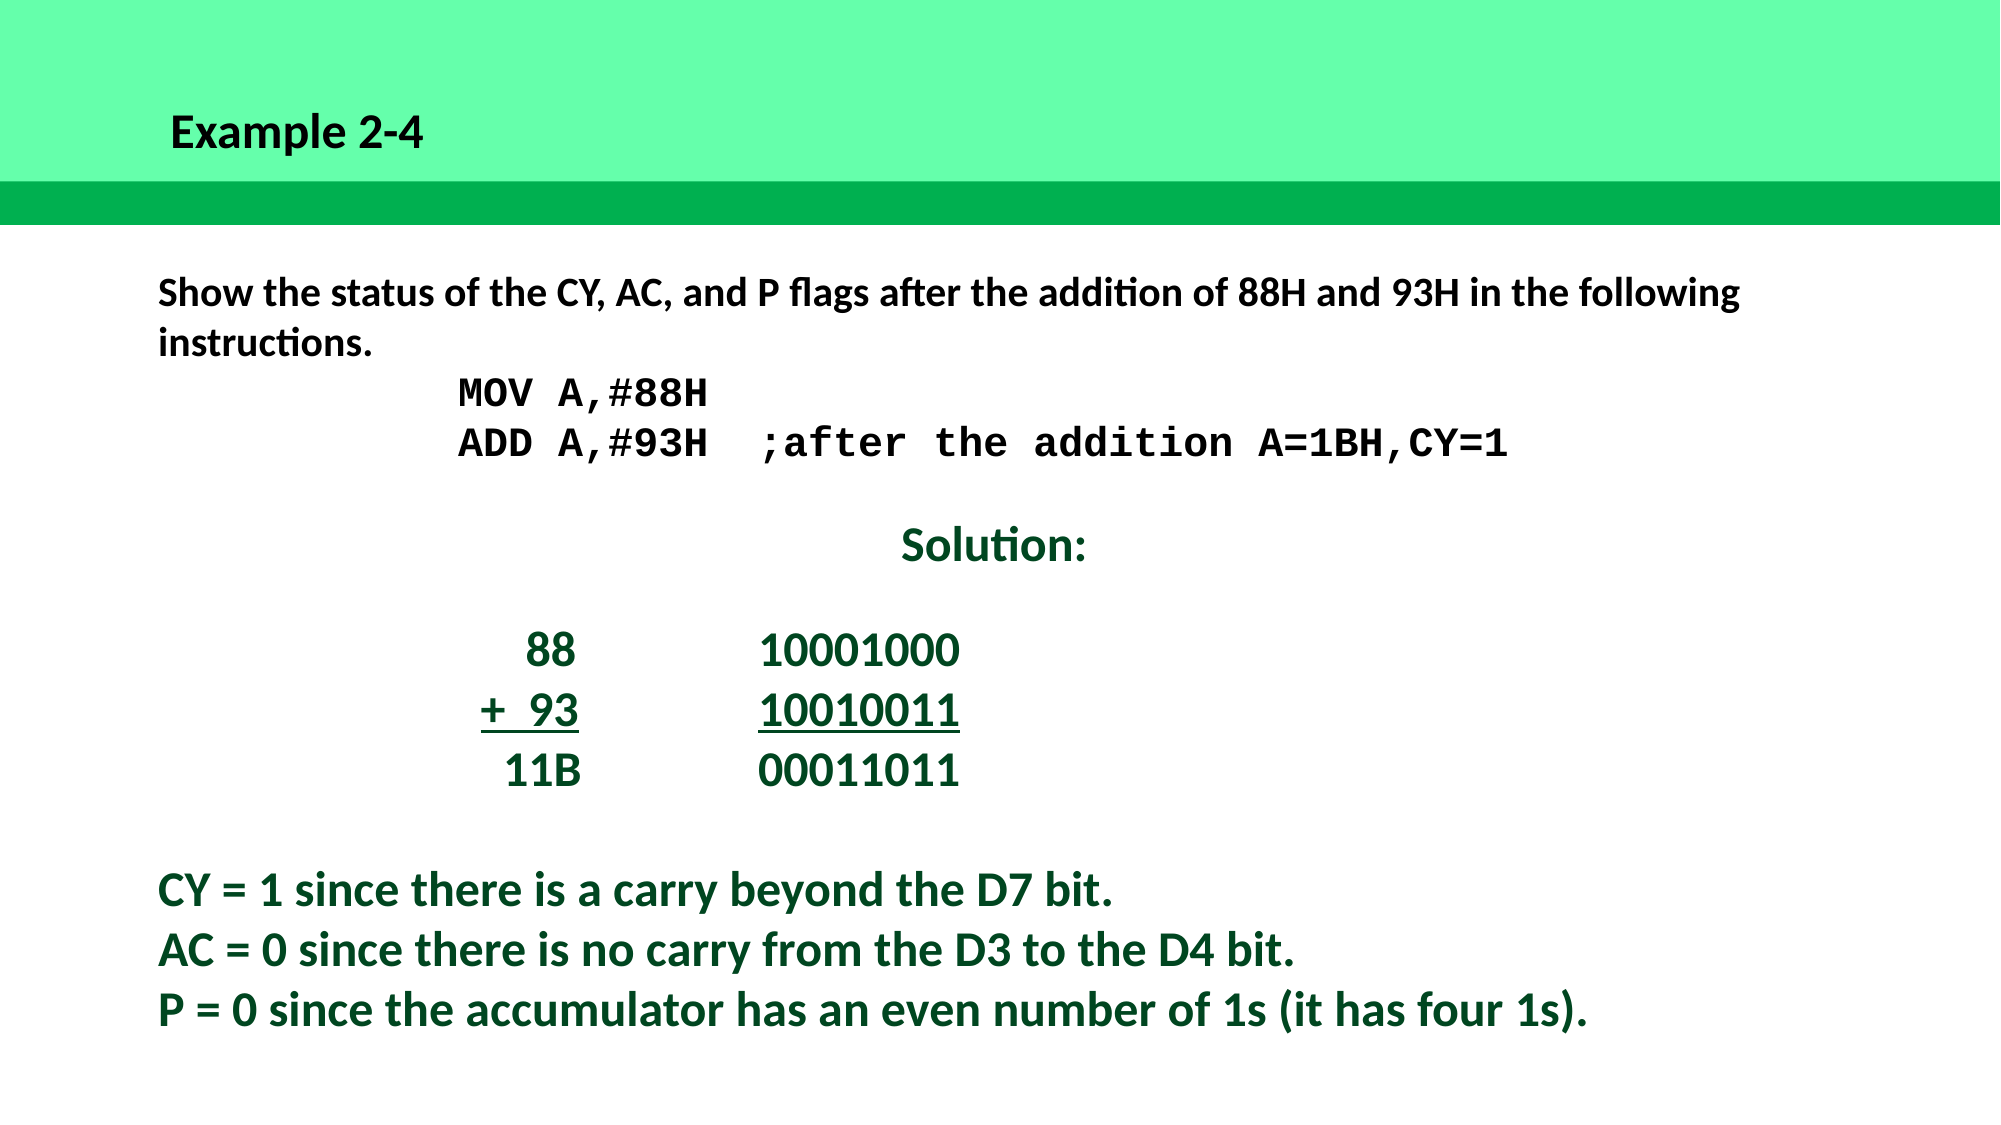

Example 2-4
Show the status of the CY, AC, and P flags after the addition of 88H and 93H in the following instructions.
		MOV A,#88H
		ADD A,#93H	;after the addition A=1BH,CY=1
Solution:
		      88		10001000
		  +  93		10010011
		    11B		00011011

CY = 1 since there is a carry beyond the D7 bit.
AC = 0 since there is no carry from the D3 to the D4 bit.
P = 0 since the accumulator has an even number of 1s (it has four 1s).